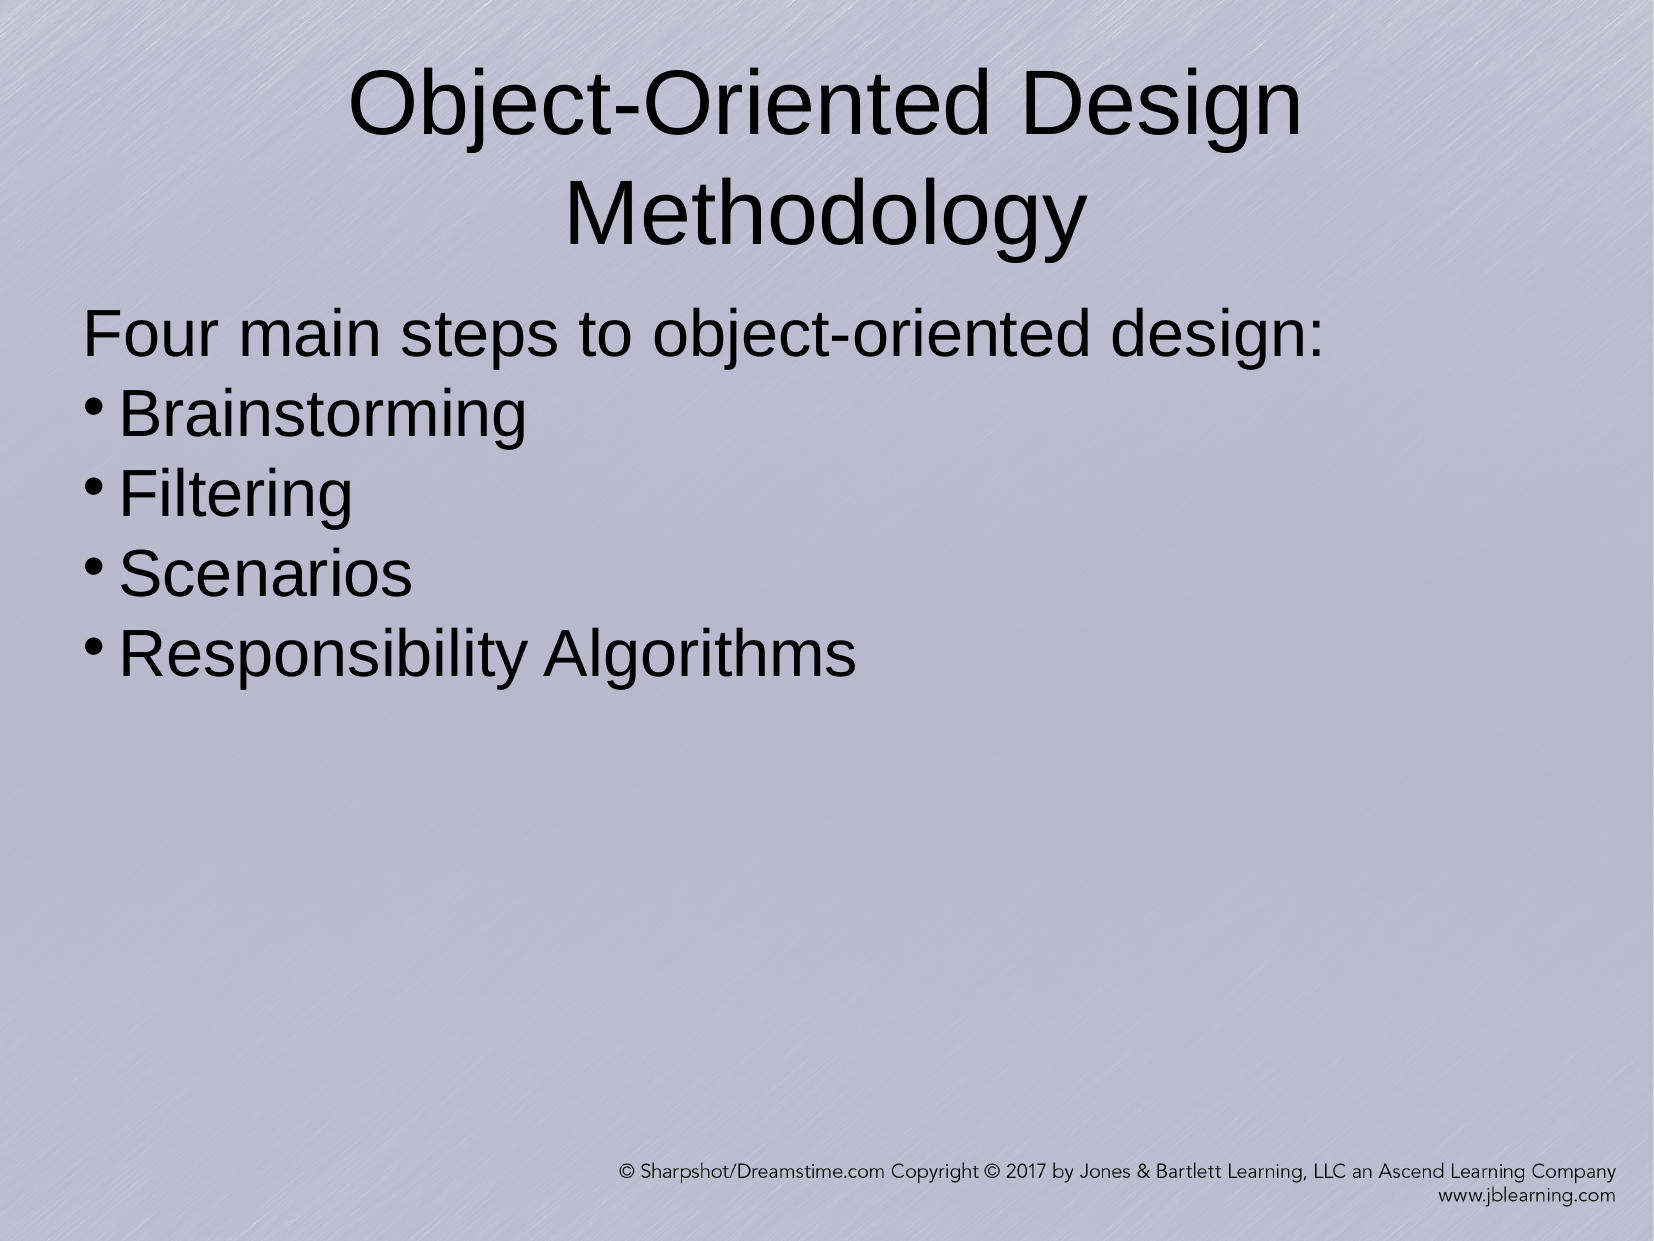

Object-Oriented Design Methodology
Four main steps to object-oriented design:
Brainstorming
Filtering
Scenarios
Responsibility Algorithms